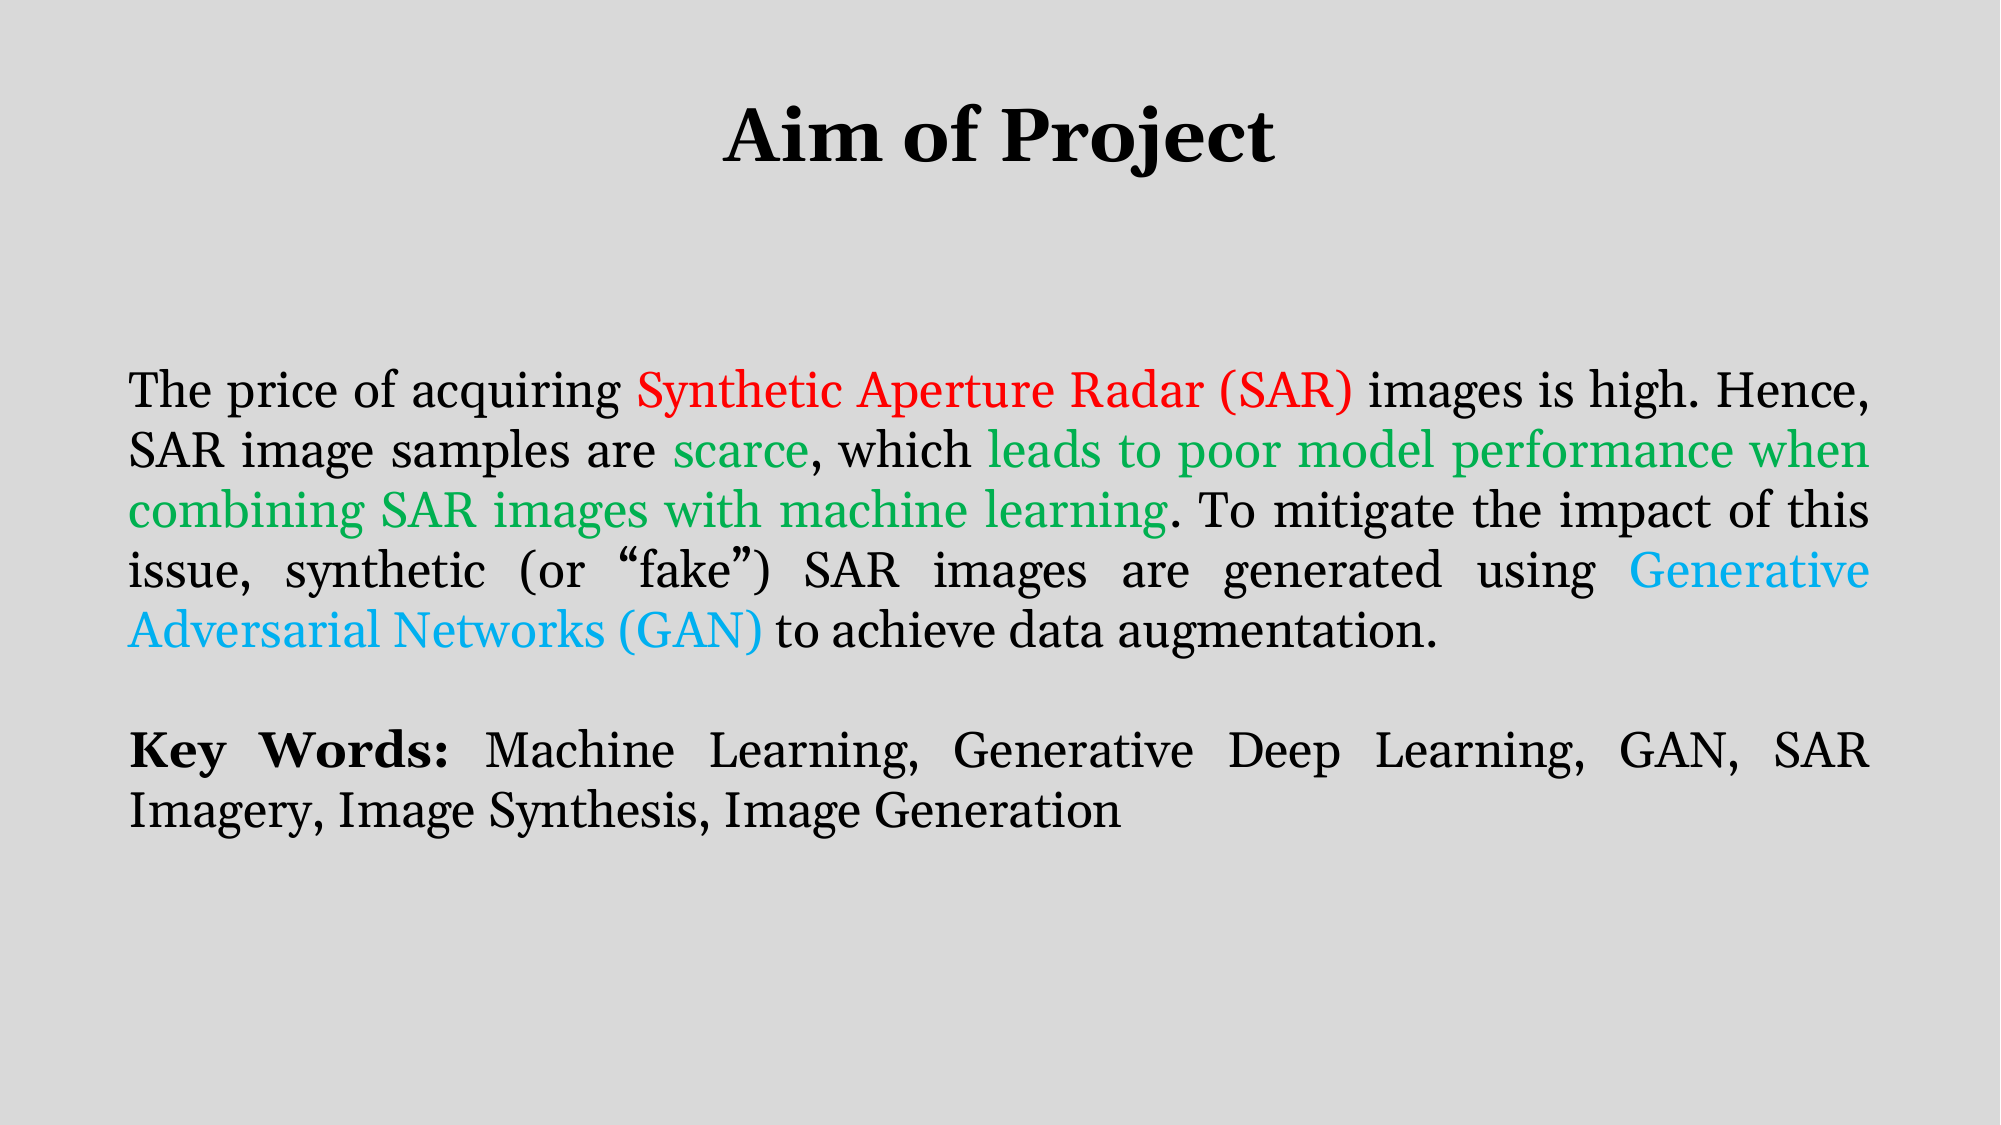

Aim of Project
The price of acquiring Synthetic Aperture Radar (SAR) images is high. Hence, SAR image samples are scarce, which leads to poor model performance when combining SAR images with machine learning. To mitigate the impact of this issue, synthetic (or “fake”) SAR images are generated using Generative Adversarial Networks (GAN) to achieve data augmentation.

Key Words: Machine Learning, Generative Deep Learning, GAN, SAR Imagery, Image Synthesis, Image Generation